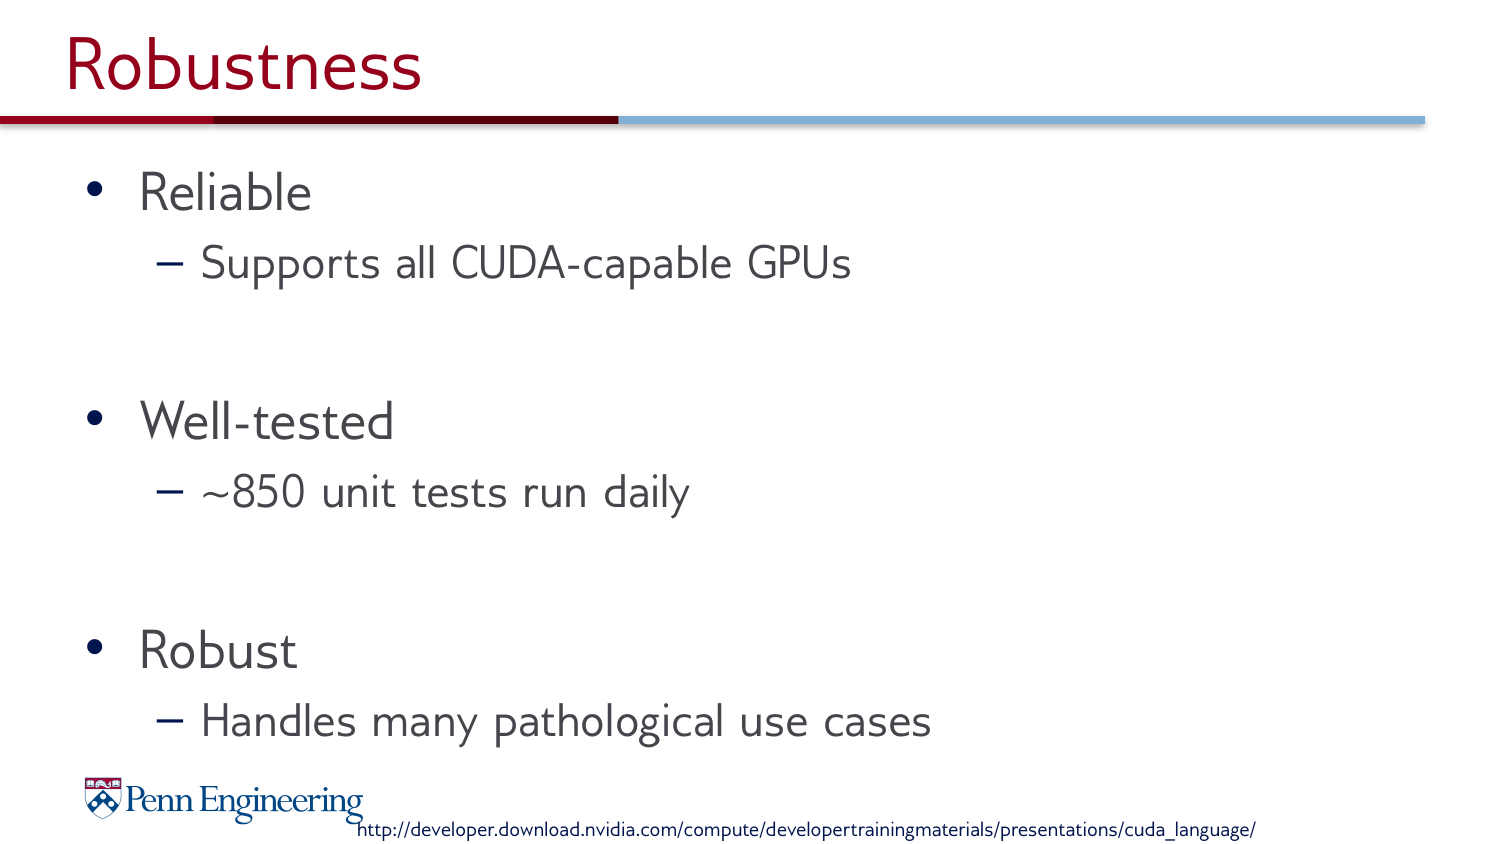

# Robustness
Reliable
Supports all CUDA-capable GPUs

Well-tested
~850 unit tests run daily

Robust
Handles many pathological use cases

http://developer.download.nvidia.com/compute/developertrainingmaterials/presentations/cuda_language/Introduction_to_Thrust.pptx